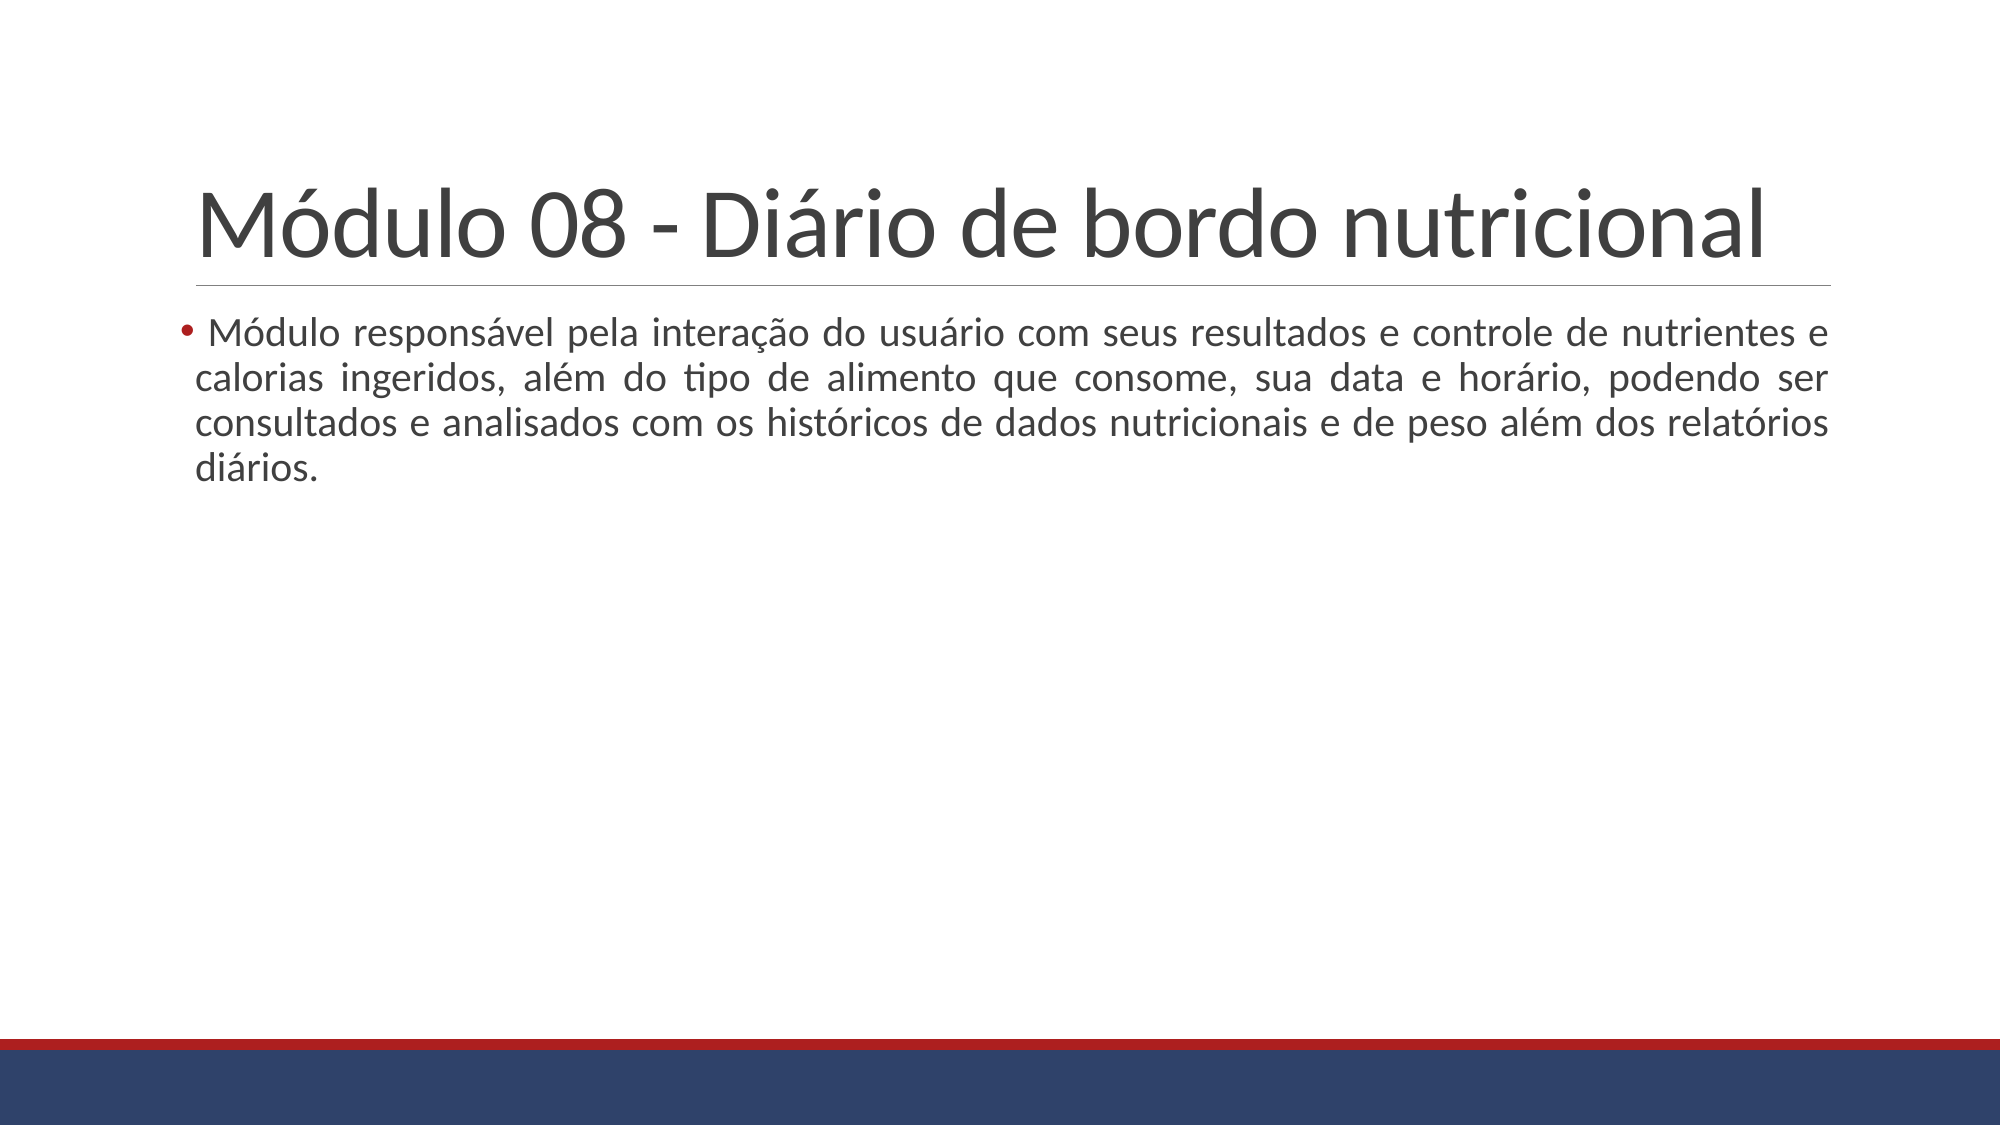

# Módulo 08 - Diário de bordo nutricional
 Módulo responsável pela interação do usuário com seus resultados e controle de nutrientes e calorias ingeridos, além do tipo de alimento que consome, sua data e horário, podendo ser consultados e analisados com os históricos de dados nutricionais e de peso além dos relatórios diários.